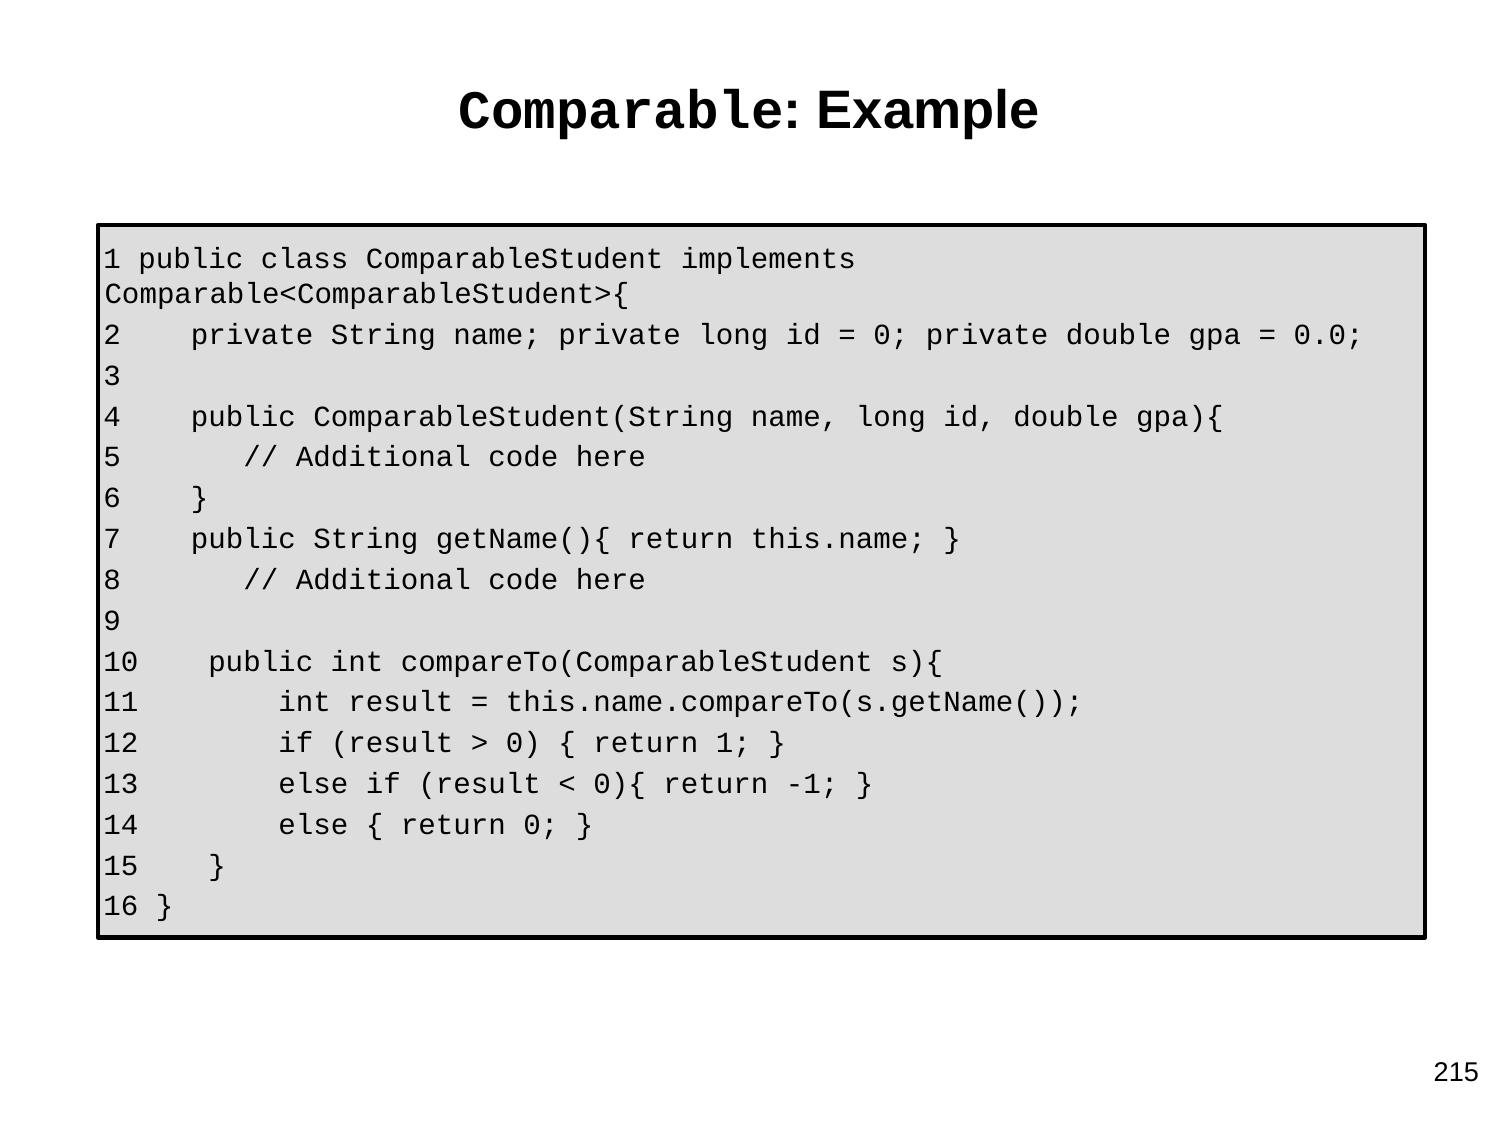

# Comparable: Example

 public class ComparableStudent implements Comparable<ComparableStudent>{
    private String name; private long id = 0; private double gpa = 0.0;

    public ComparableStudent(String name, long id, double gpa){
       // Additional code here
    }
    public String getName(){ return this.name; }
       // Additional code here

    public int compareTo(ComparableStudent s){
        int result = this.name.compareTo(s.getName());
        if (result > 0) { return 1; }
        else if (result < 0){ return -1; }
        else { return 0; }
    }
 }
215